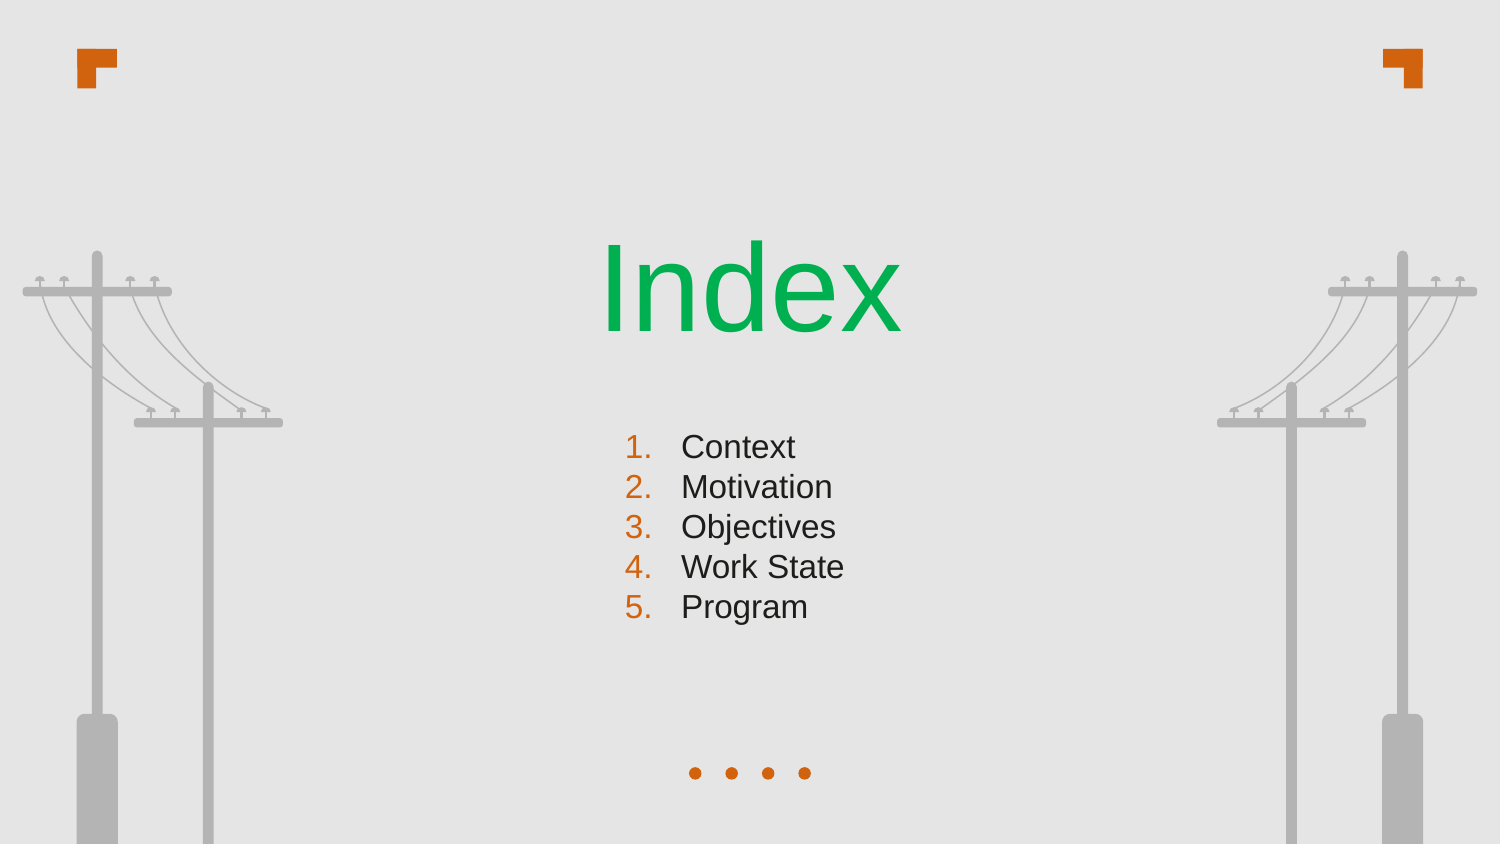

# Index
Context
Motivation
Objectives
Work State
Program